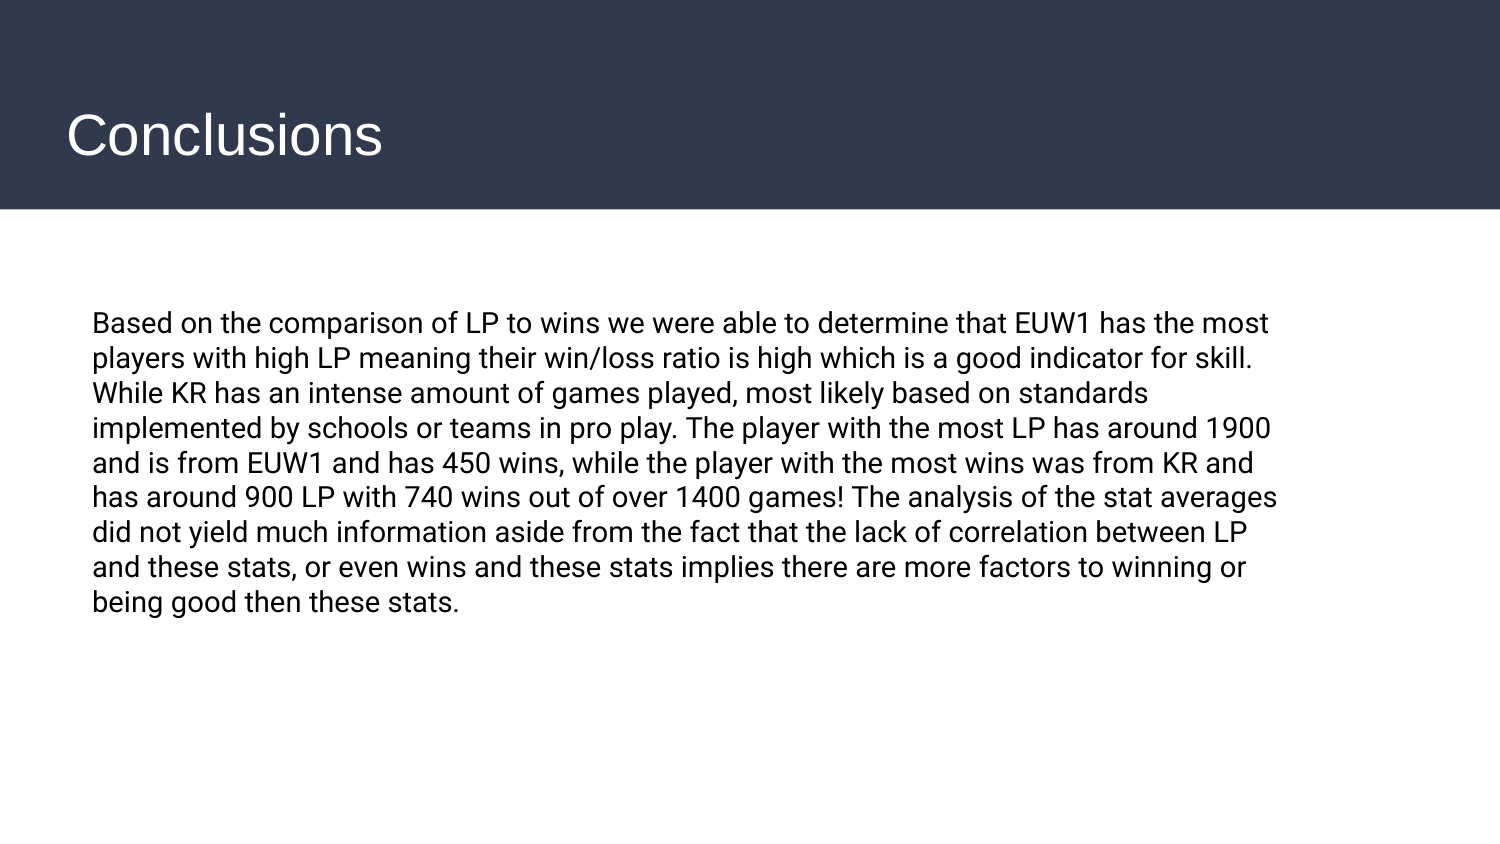

# Conclusions
Based on the comparison of LP to wins we were able to determine that EUW1 has the most players with high LP meaning their win/loss ratio is high which is a good indicator for skill. While KR has an intense amount of games played, most likely based on standards implemented by schools or teams in pro play. The player with the most LP has around 1900 and is from EUW1 and has 450 wins, while the player with the most wins was from KR and has around 900 LP with 740 wins out of over 1400 games! The analysis of the stat averages did not yield much information aside from the fact that the lack of correlation between LP and these stats, or even wins and these stats implies there are more factors to winning or being good then these stats.